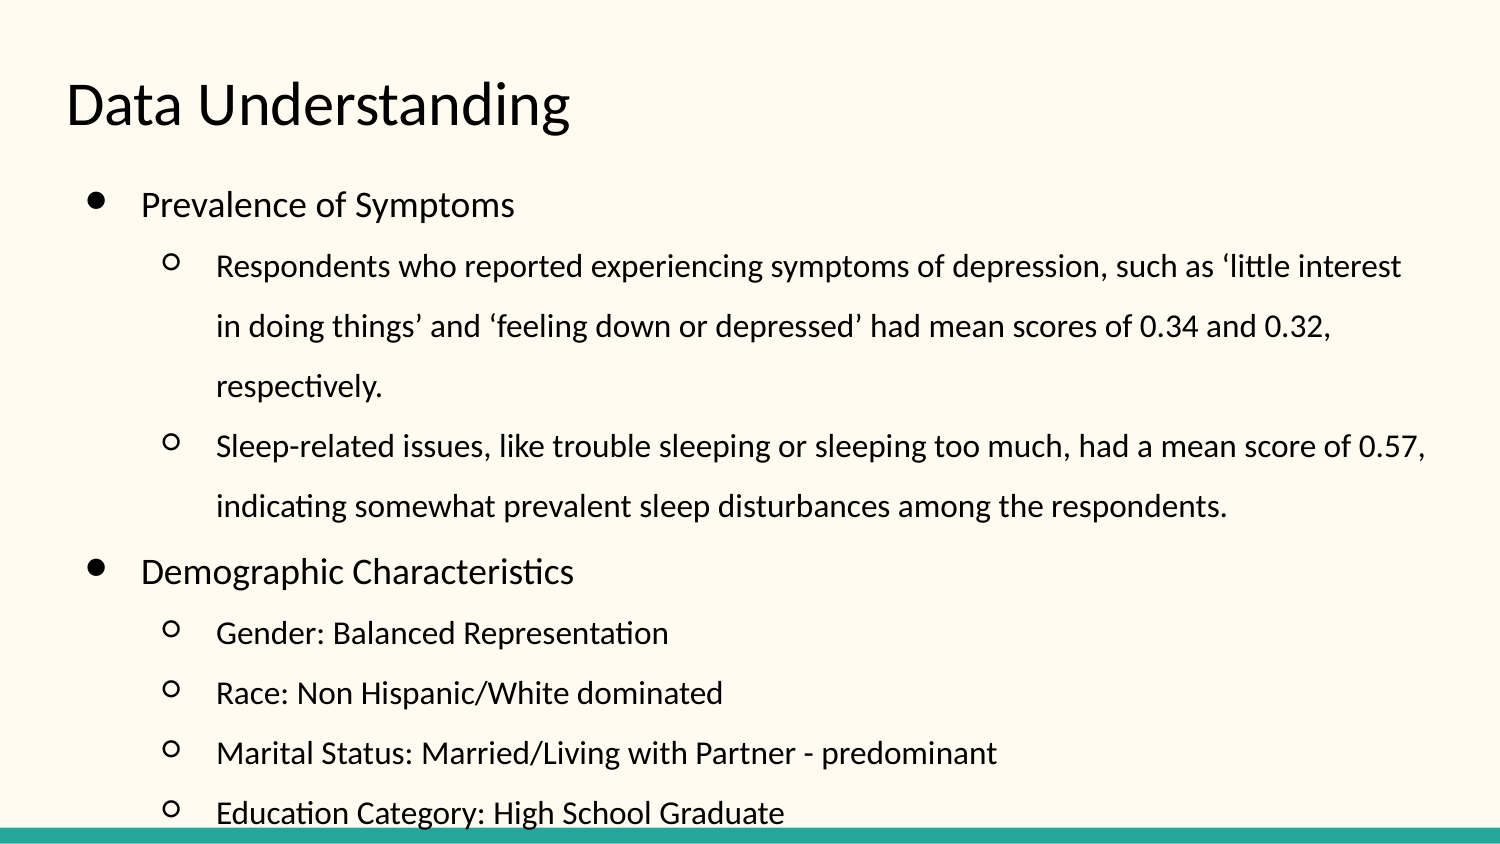

# Data Understanding
Prevalence of Symptoms
Respondents who reported experiencing symptoms of depression, such as ‘little interest in doing things’ and ‘feeling down or depressed’ had mean scores of 0.34 and 0.32, respectively.
Sleep-related issues, like trouble sleeping or sleeping too much, had a mean score of 0.57, indicating somewhat prevalent sleep disturbances among the respondents.
Demographic Characteristics
Gender: Balanced Representation
Race: Non Hispanic/White dominated
Marital Status: Married/Living with Partner - predominant
Education Category: High School Graduate